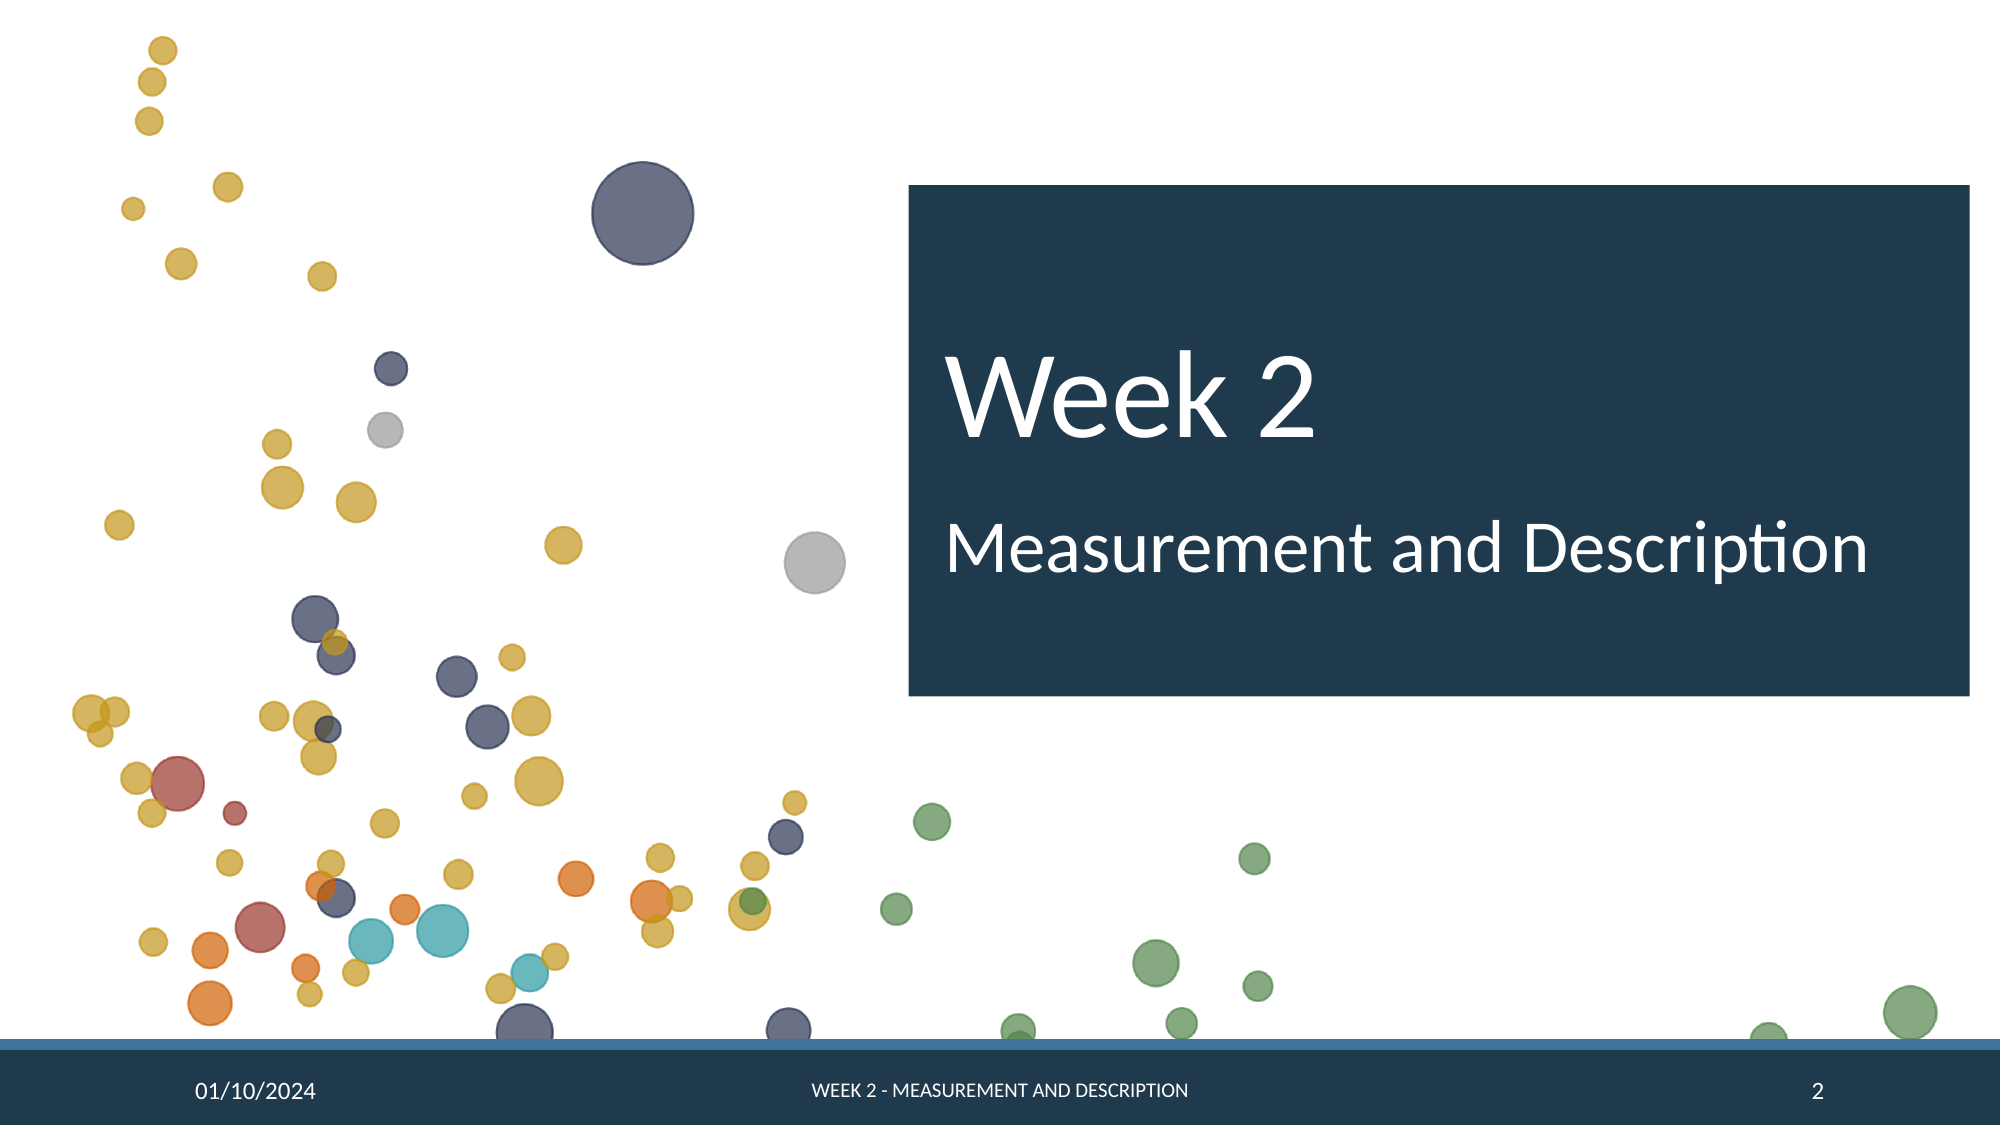

# Week 2
Measurement and Description
01/10/2024
Week 2 - Measurement and Description
2